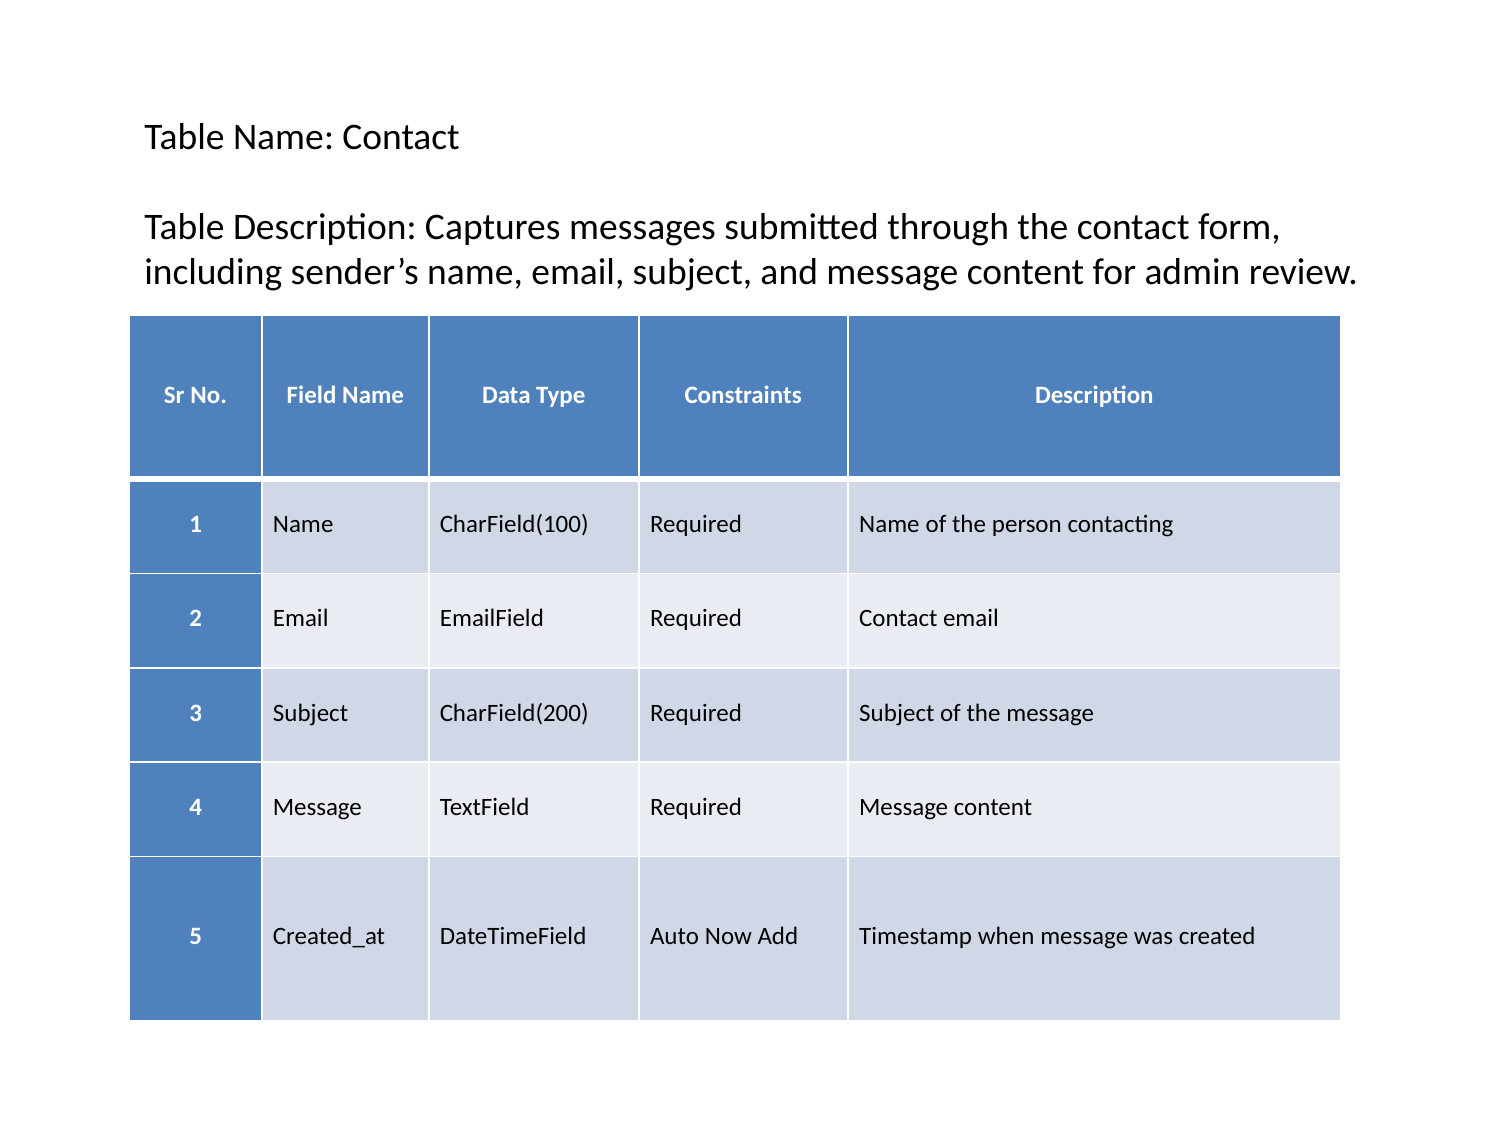

Table Name: Contact

Table Description: Captures messages submitted through the contact form, including sender’s name, email, subject, and message content for admin review.
| Sr No. | Field Name | Data Type | Constraints | Description |
| --- | --- | --- | --- | --- |
| 1 | Name | CharField(100) | Required | Name of the person contacting |
| 2 | Email | EmailField | Required | Contact email |
| 3 | Subject | CharField(200) | Required | Subject of the message |
| 4 | Message | TextField | Required | Message content |
| 5 | Created\_at | DateTimeField | Auto Now Add | Timestamp when message was created |